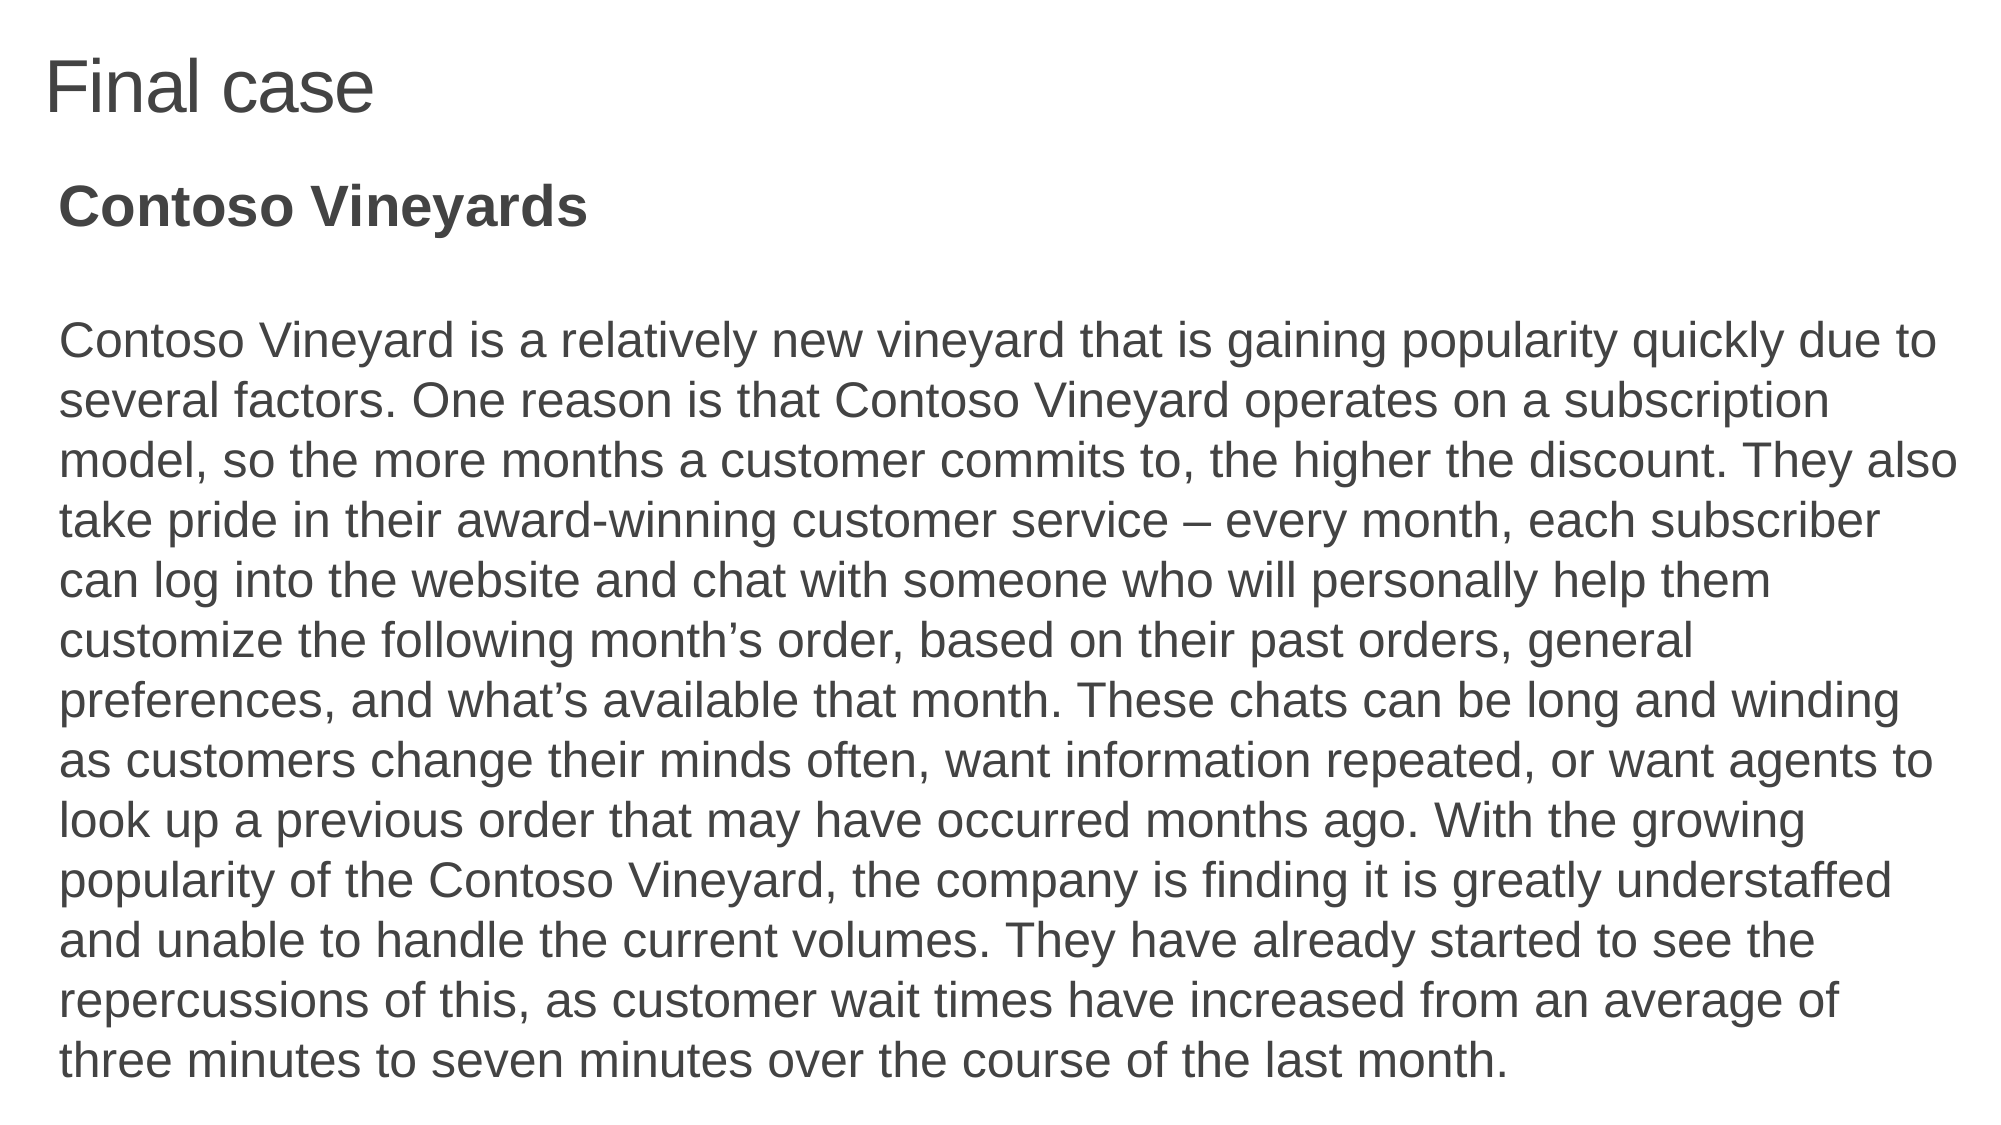

# Final case
Contoso Vineyards

Contoso Vineyard is a relatively new vineyard that is gaining popularity quickly due to several factors. One reason is that Contoso Vineyard operates on a subscription model, so the more months a customer commits to, the higher the discount. They also take pride in their award-winning customer service – every month, each subscriber can log into the website and chat with someone who will personally help them customize the following month’s order, based on their past orders, general preferences, and what’s available that month. These chats can be long and winding as customers change their minds often, want information repeated, or want agents to look up a previous order that may have occurred months ago. With the growing popularity of the Contoso Vineyard, the company is finding it is greatly understaffed and unable to handle the current volumes. They have already started to see the repercussions of this, as customer wait times have increased from an average of three minutes to seven minutes over the course of the last month.